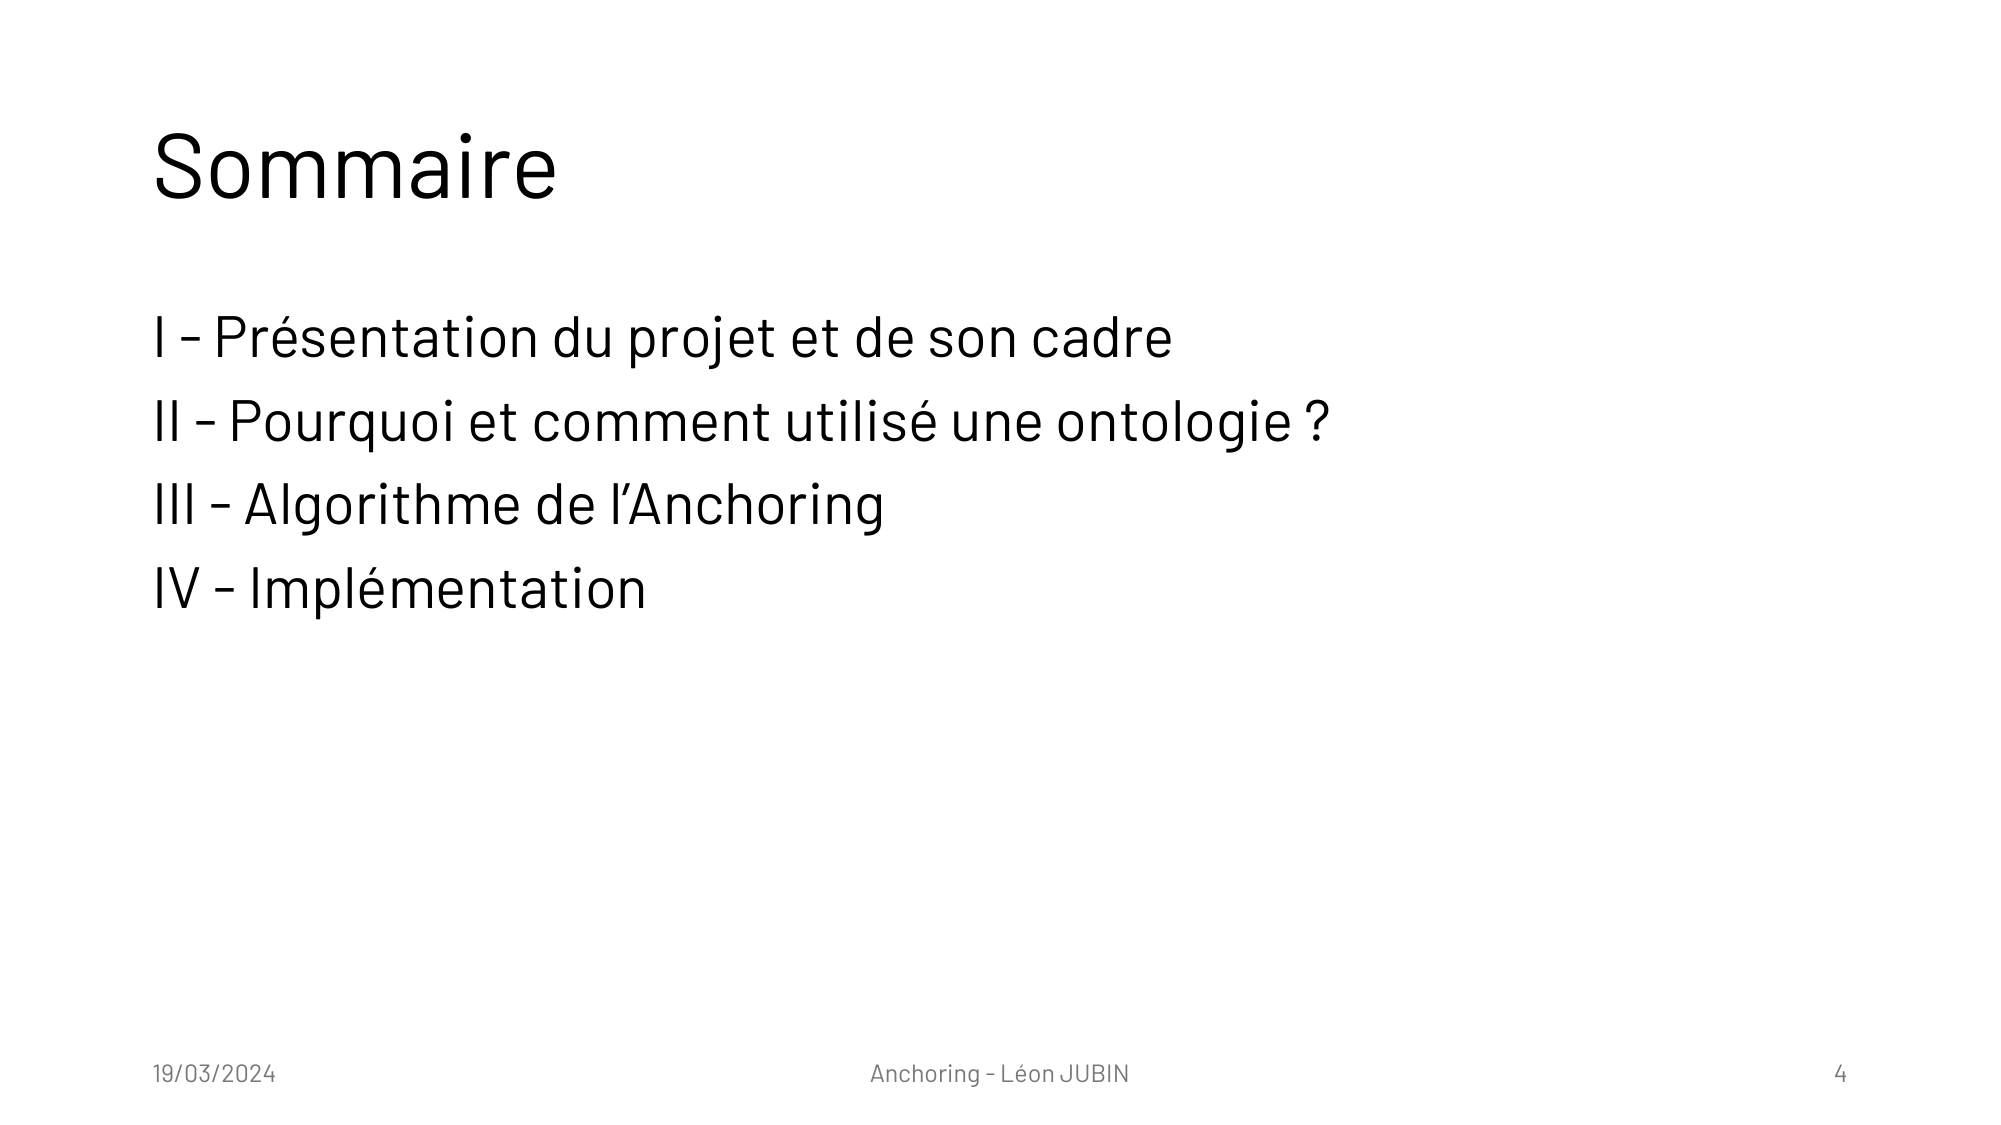

# Sommaire
I - Présentation du projet et de son cadre
II - Pourquoi et comment utilisé une ontologie ?
III - Algorithme de l’Anchoring
IV - Implémentation
19/03/2024
Anchoring - Léon JUBIN
4